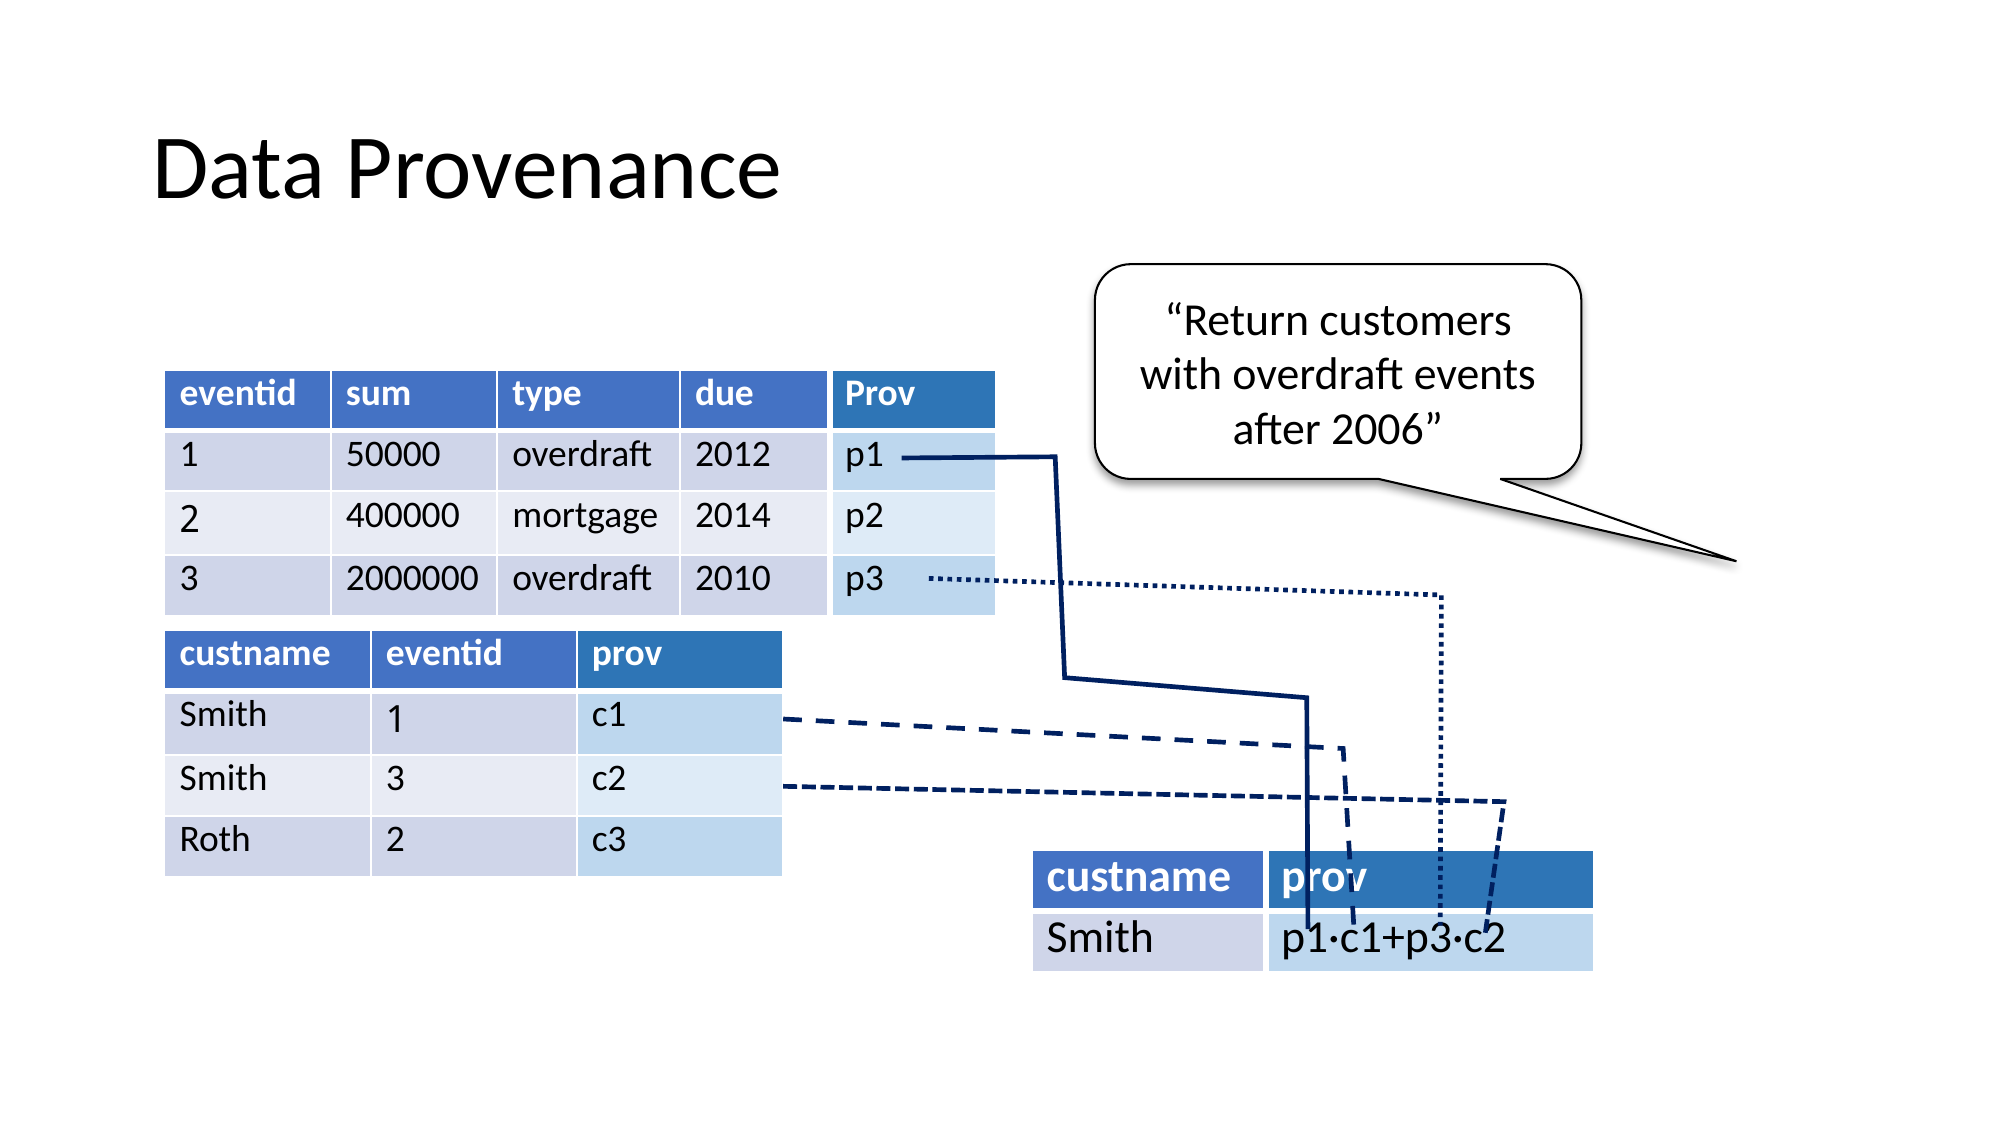

# Data Provenance
“Return customers with overdraft events after 2006”
| eventid | sum | type | due | Prov |
| --- | --- | --- | --- | --- |
| 1 | 50000 | overdraft | 2012 | p1 |
| 2 | 400000 | mortgage | 2014 | p2 |
| 3 | 2000000 | overdraft | 2010 | p3 |

| custname | eventid | prov |
| --- | --- | --- |
| Smith | 1 | c1 |
| Smith | 3 | c2 |
| Roth | 2 | c3 |

| custname | prov |
| --- | --- |
| Smith | p1·c1+p3·c2 |